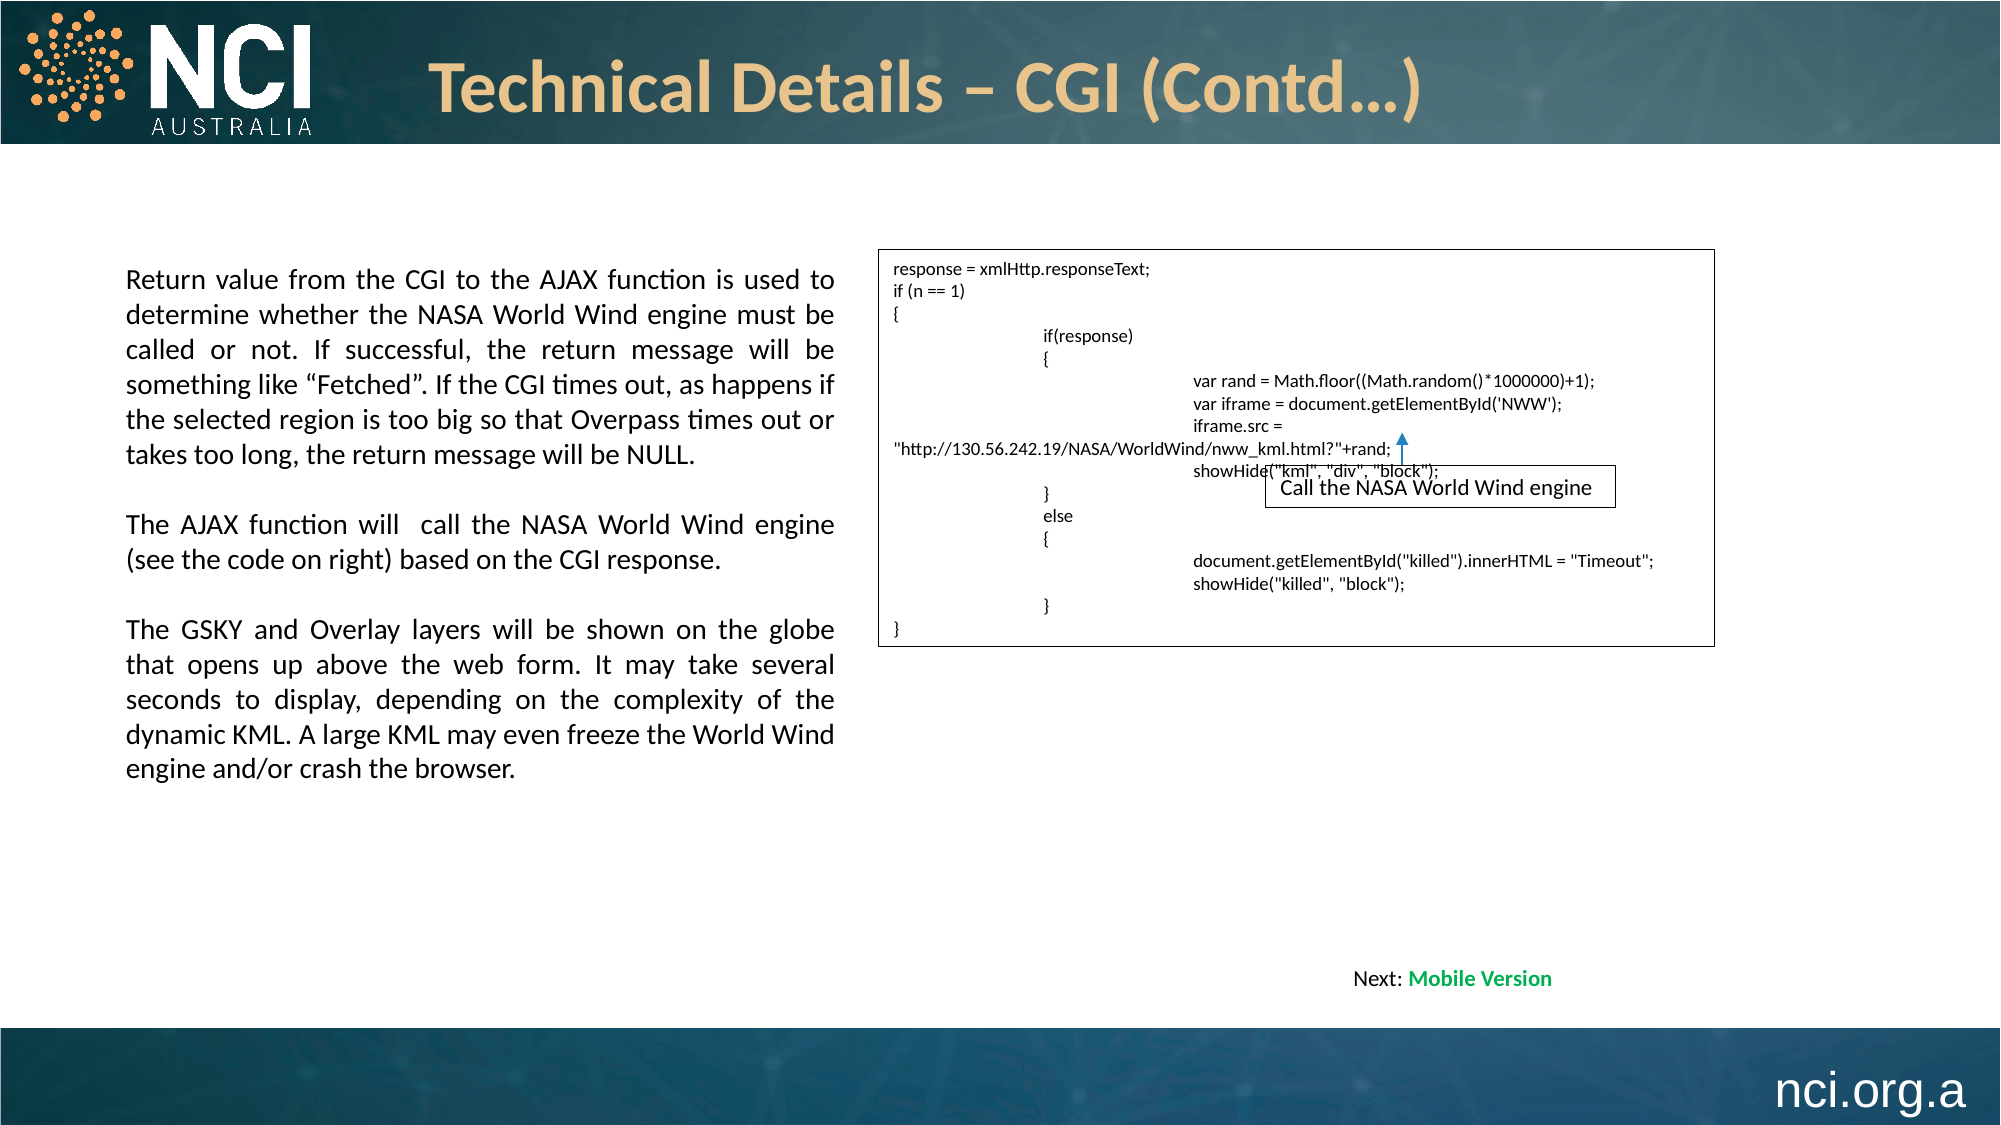

Technical Details – CGI (Contd…)
response = xmlHttp.responseText;
if (n == 1)
{
	if(response)
	{
		var rand = Math.floor((Math.random()*1000000)+1);
		var iframe = document.getElementById('NWW');
		iframe.src = "http://130.56.242.19/NASA/WorldWind/nww_kml.html?"+rand;
		showHide("kml", "div", "block");
	}
	else
	{
		document.getElementById("killed").innerHTML = "Timeout";
		showHide("killed", "block");
	}
}
Return value from the CGI to the AJAX function is used to determine whether the NASA World Wind engine must be called or not. If successful, the return message will be something like “Fetched”. If the CGI times out, as happens if the selected region is too big so that Overpass times out or takes too long, the return message will be NULL.

The AJAX function will  call the NASA World Wind engine (see the code on right) based on the CGI response.

The GSKY and Overlay layers will be shown on the globe that opens up above the web form. It may take several seconds to display, depending on the complexity of the dynamic KML. A large KML may even freeze the World Wind engine and/or crash the browser.
Call the NASA World Wind engine
Next: Mobile Version